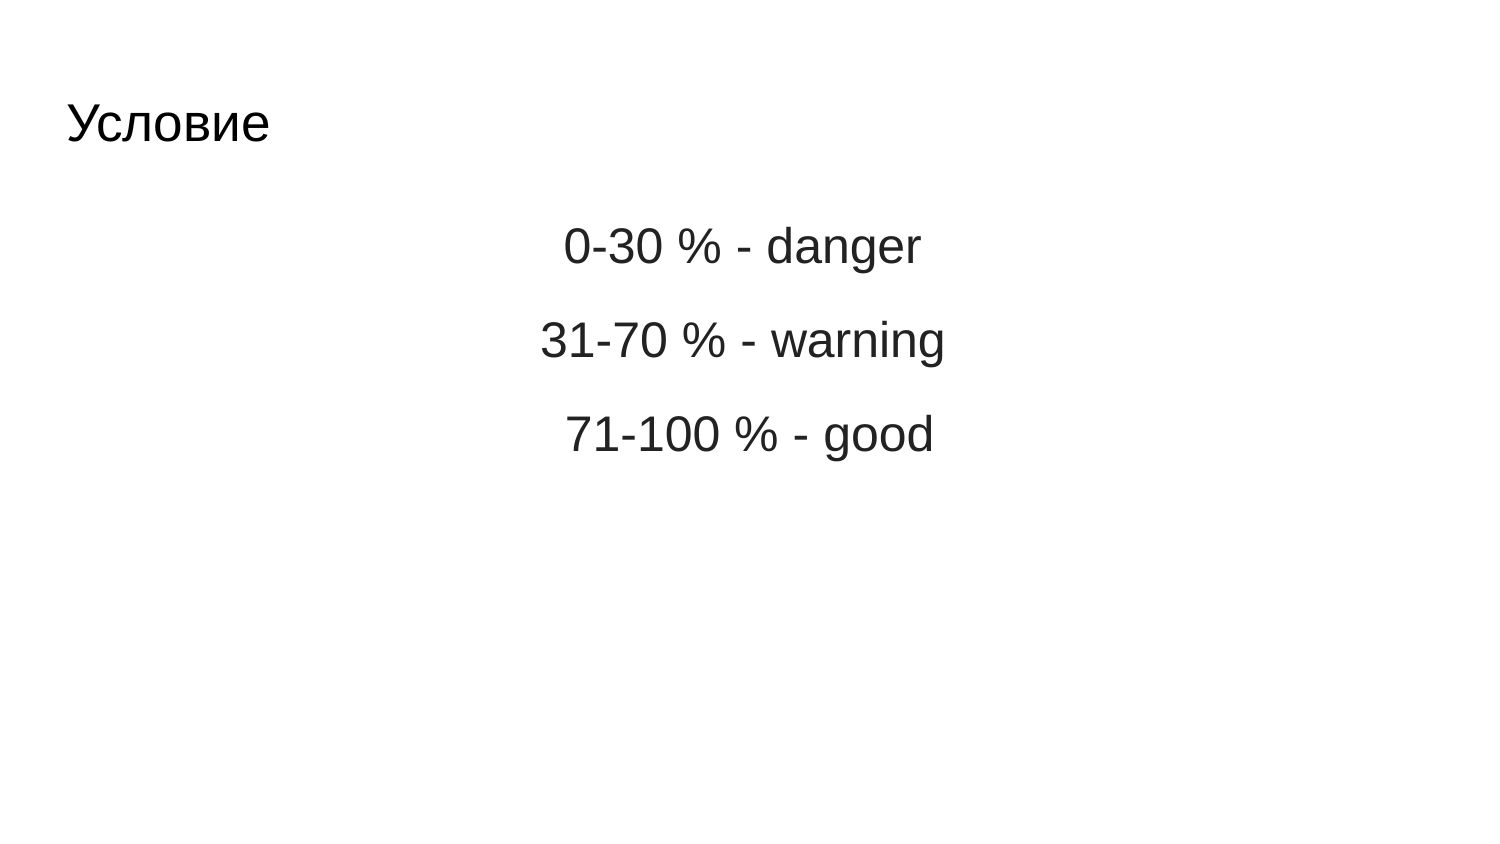

# Условие
0-30 % - danger
31-70 % - warning
71-100 % - good